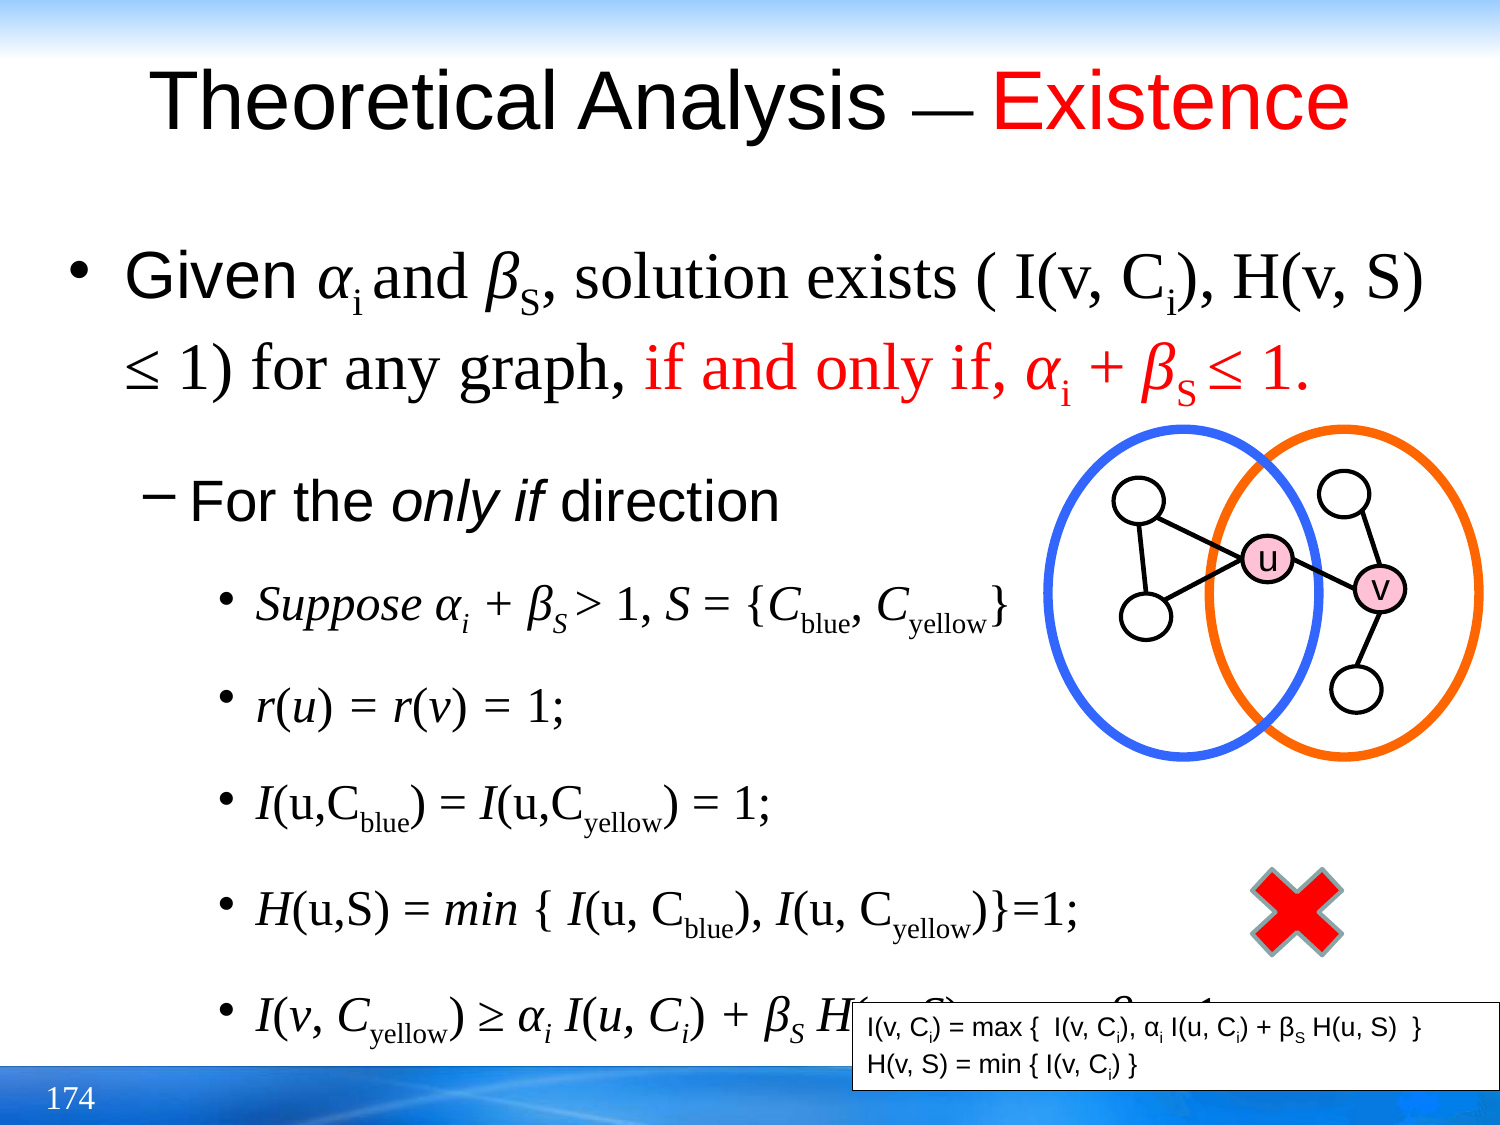

# Theoretical Analysis — Existence
Given αi and βS, solution exists ( I(v, Ci), H(v, S) ≤ 1) for any graph, if and only if, αi + βS ≤ 1.

For the only if direction
Suppose αi + βS > 1, S = {Cblue, Cyellow}
r(u) = r(v) = 1;
I(u,Cblue) = I(u,Cyellow) = 1;
H(u,S) = min { I(u, Cblue), I(u, Cyellow)}=1;
I(v, Cyellow) ≥ αi I(u, Ci) + βS H(u, S) = αi + βS > 1

u

v

I(v, Ci) = max {  I(v, Ci), αi I(u, Ci) + βS H(u, S)  }
H(v, S) = min { I(v, Ci) }